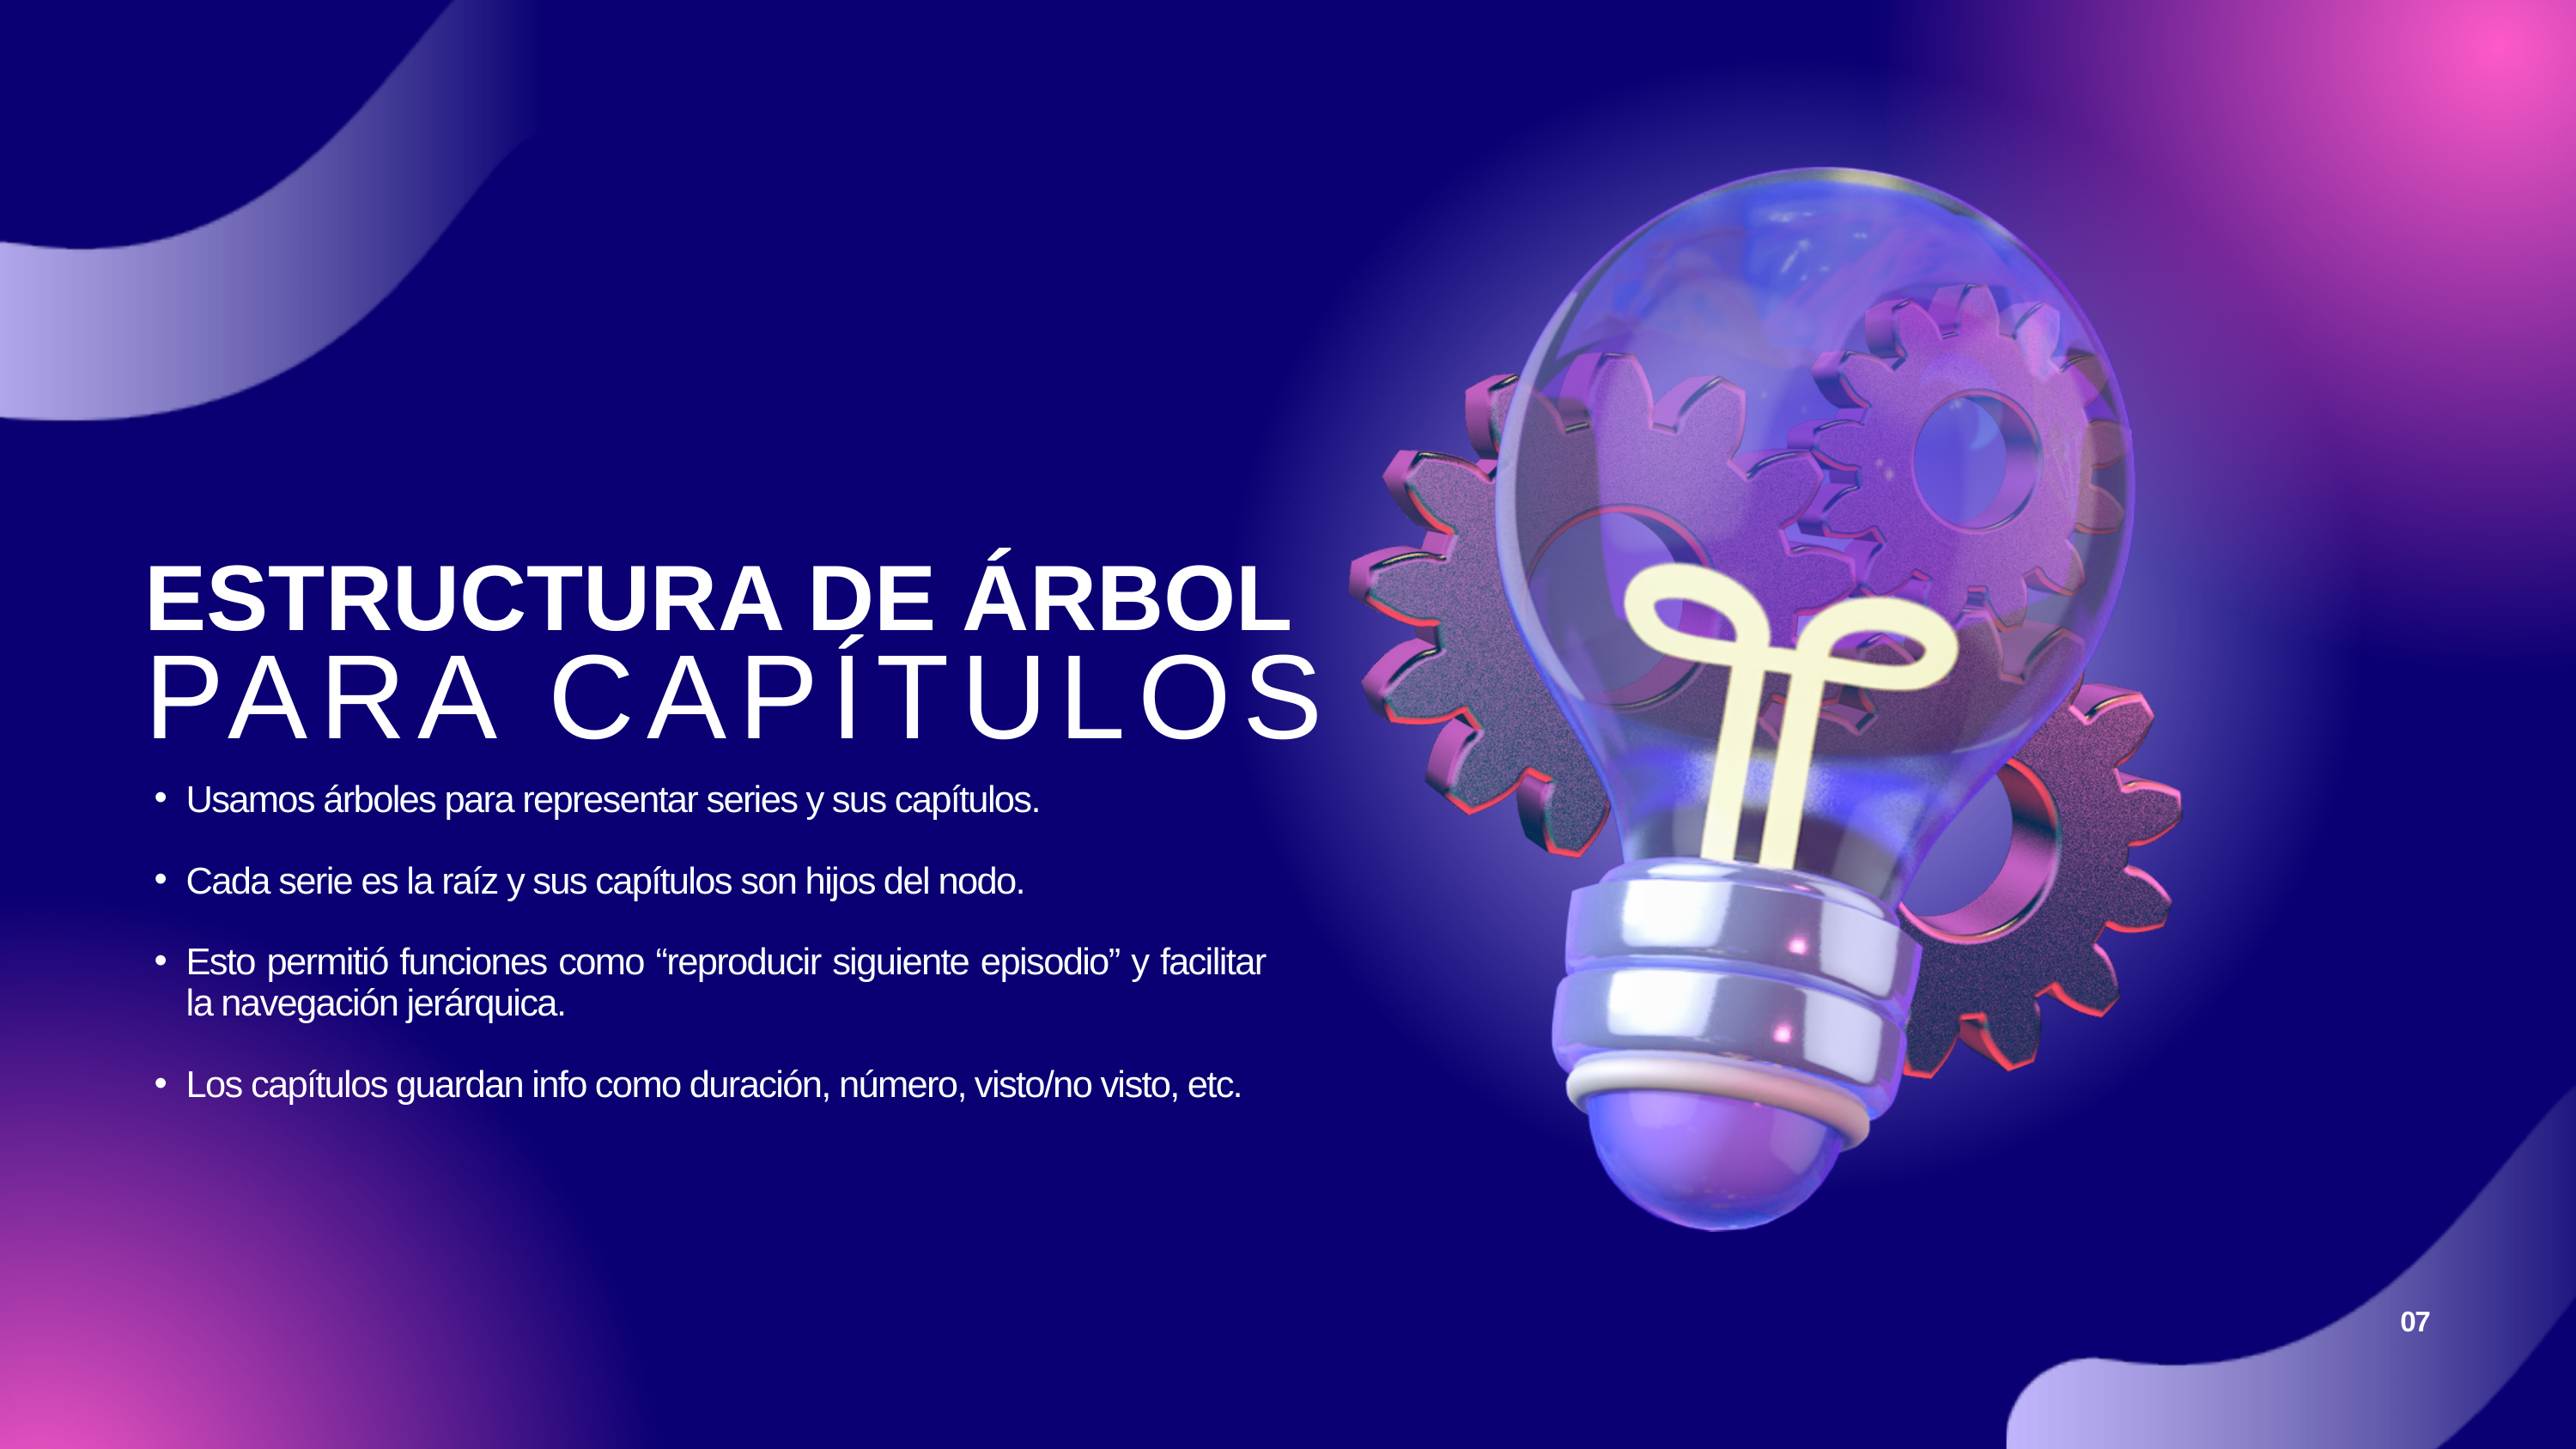

ESTRUCTURA DE ÁRBOL
PARA CAPÍTULOS
Usamos árboles para representar series y sus capítulos.

Cada serie es la raíz y sus capítulos son hijos del nodo.

Esto permitió funciones como “reproducir siguiente episodio” y facilitar la navegación jerárquica.

Los capítulos guardan info como duración, número, visto/no visto, etc.

07